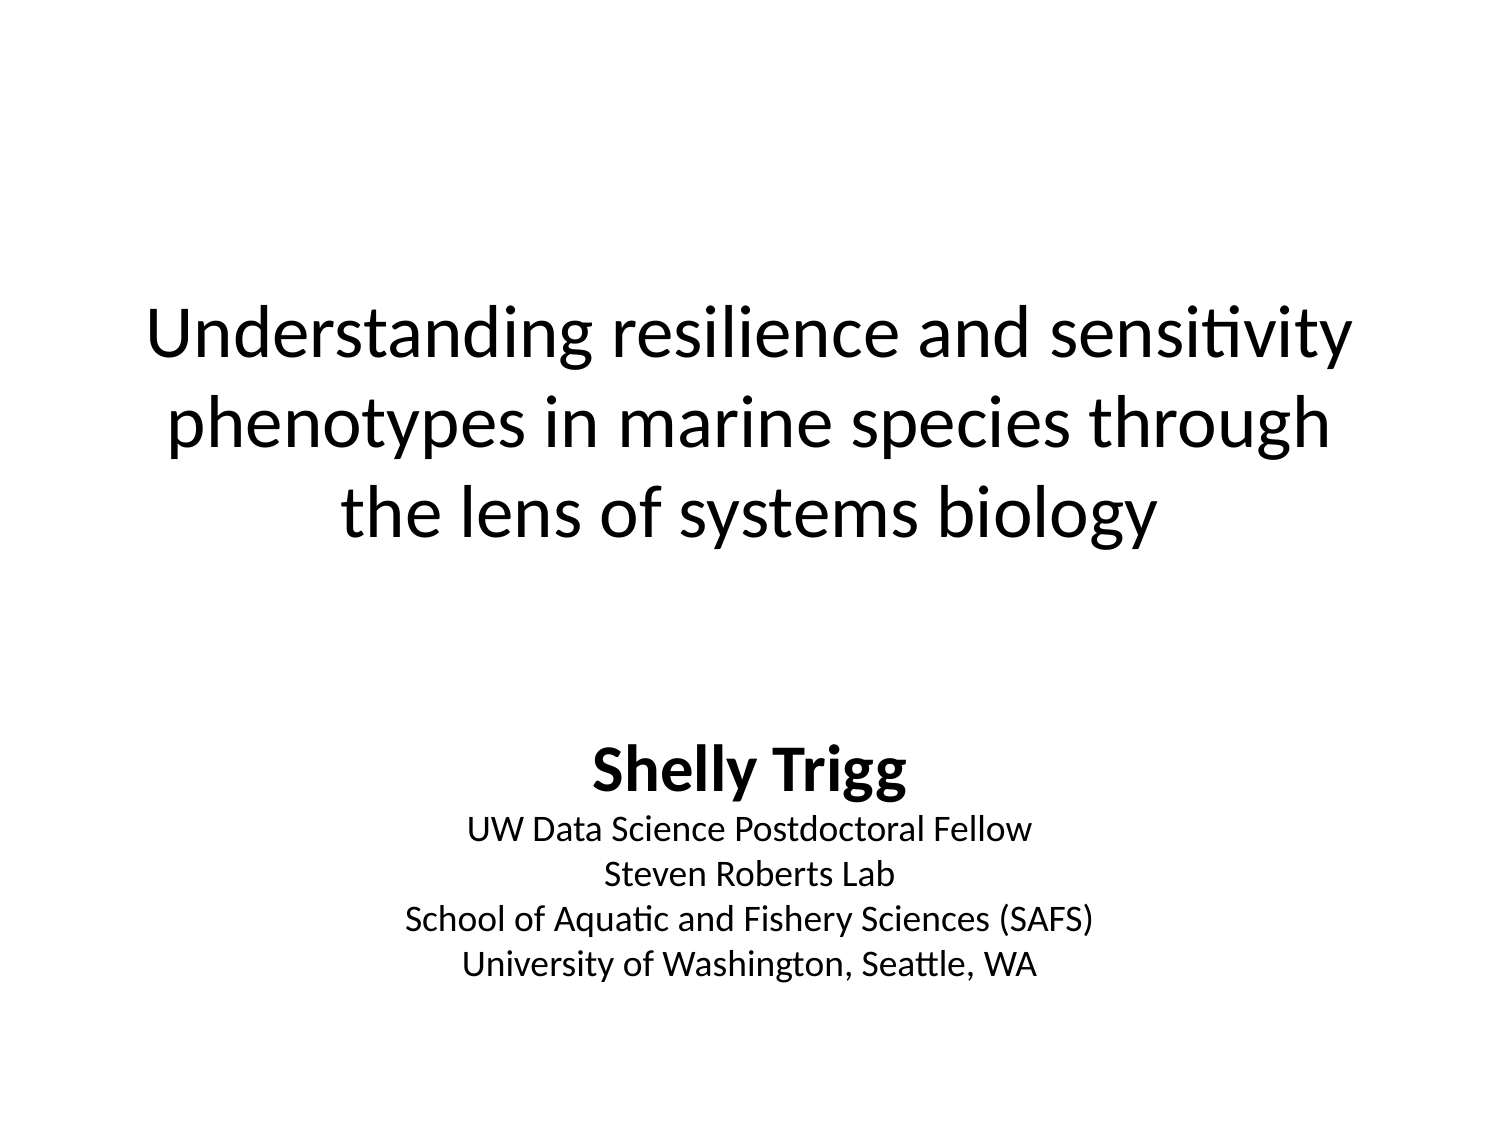

Understanding resilience and sensitivity phenotypes in marine species through the lens of systems biology
Shelly Trigg
UW Data Science Postdoctoral Fellow
Steven Roberts Lab
School of Aquatic and Fishery Sciences (SAFS)
University of Washington, Seattle, WA